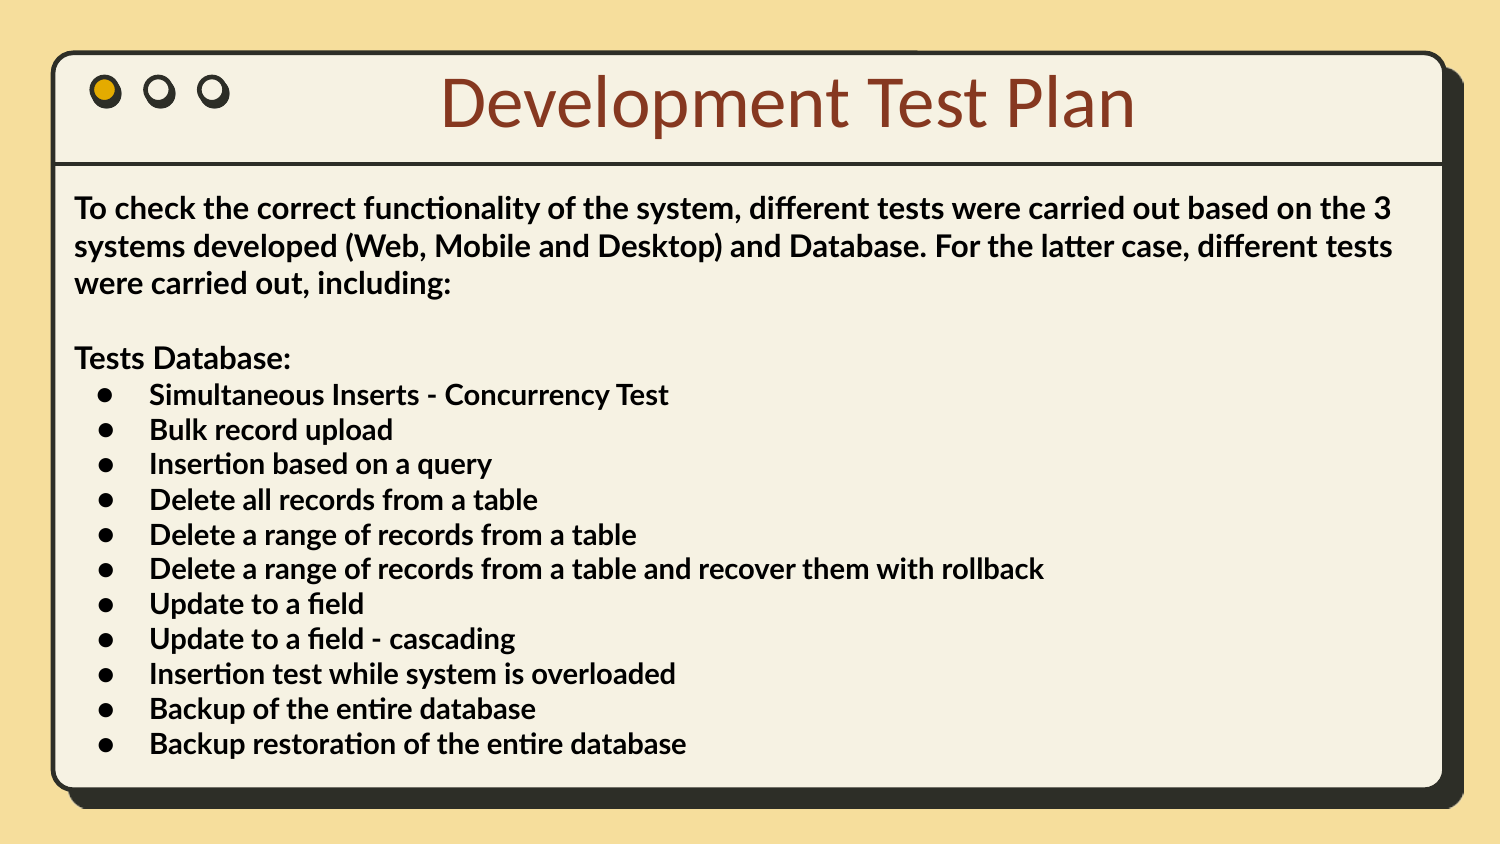

# Development Test Plan
To check the correct functionality of the system, different tests were carried out based on the 3 systems developed (Web, Mobile and Desktop) and Database. For the latter case, different tests were carried out, including:

Tests Database:
Simultaneous Inserts - Concurrency Test
Bulk record upload
Insertion based on a query
Delete all records from a table
Delete a range of records from a table
Delete a range of records from a table and recover them with rollback
Update to a field
Update to a field - cascading
Insertion test while system is overloaded
Backup of the entire database
Backup restoration of the entire database